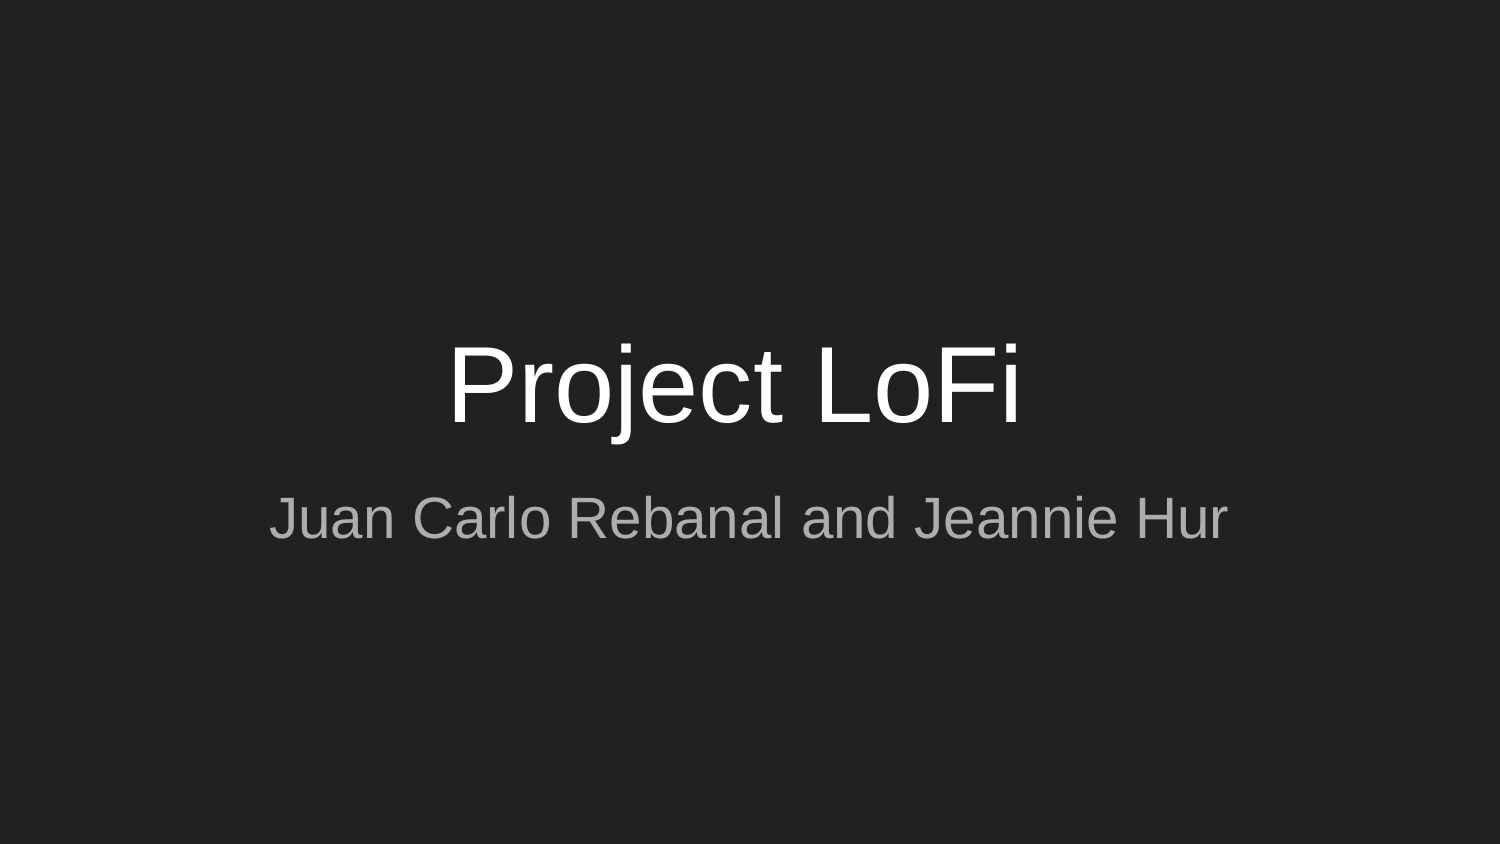

# Project LoFi
Juan Carlo Rebanal and Jeannie Hur